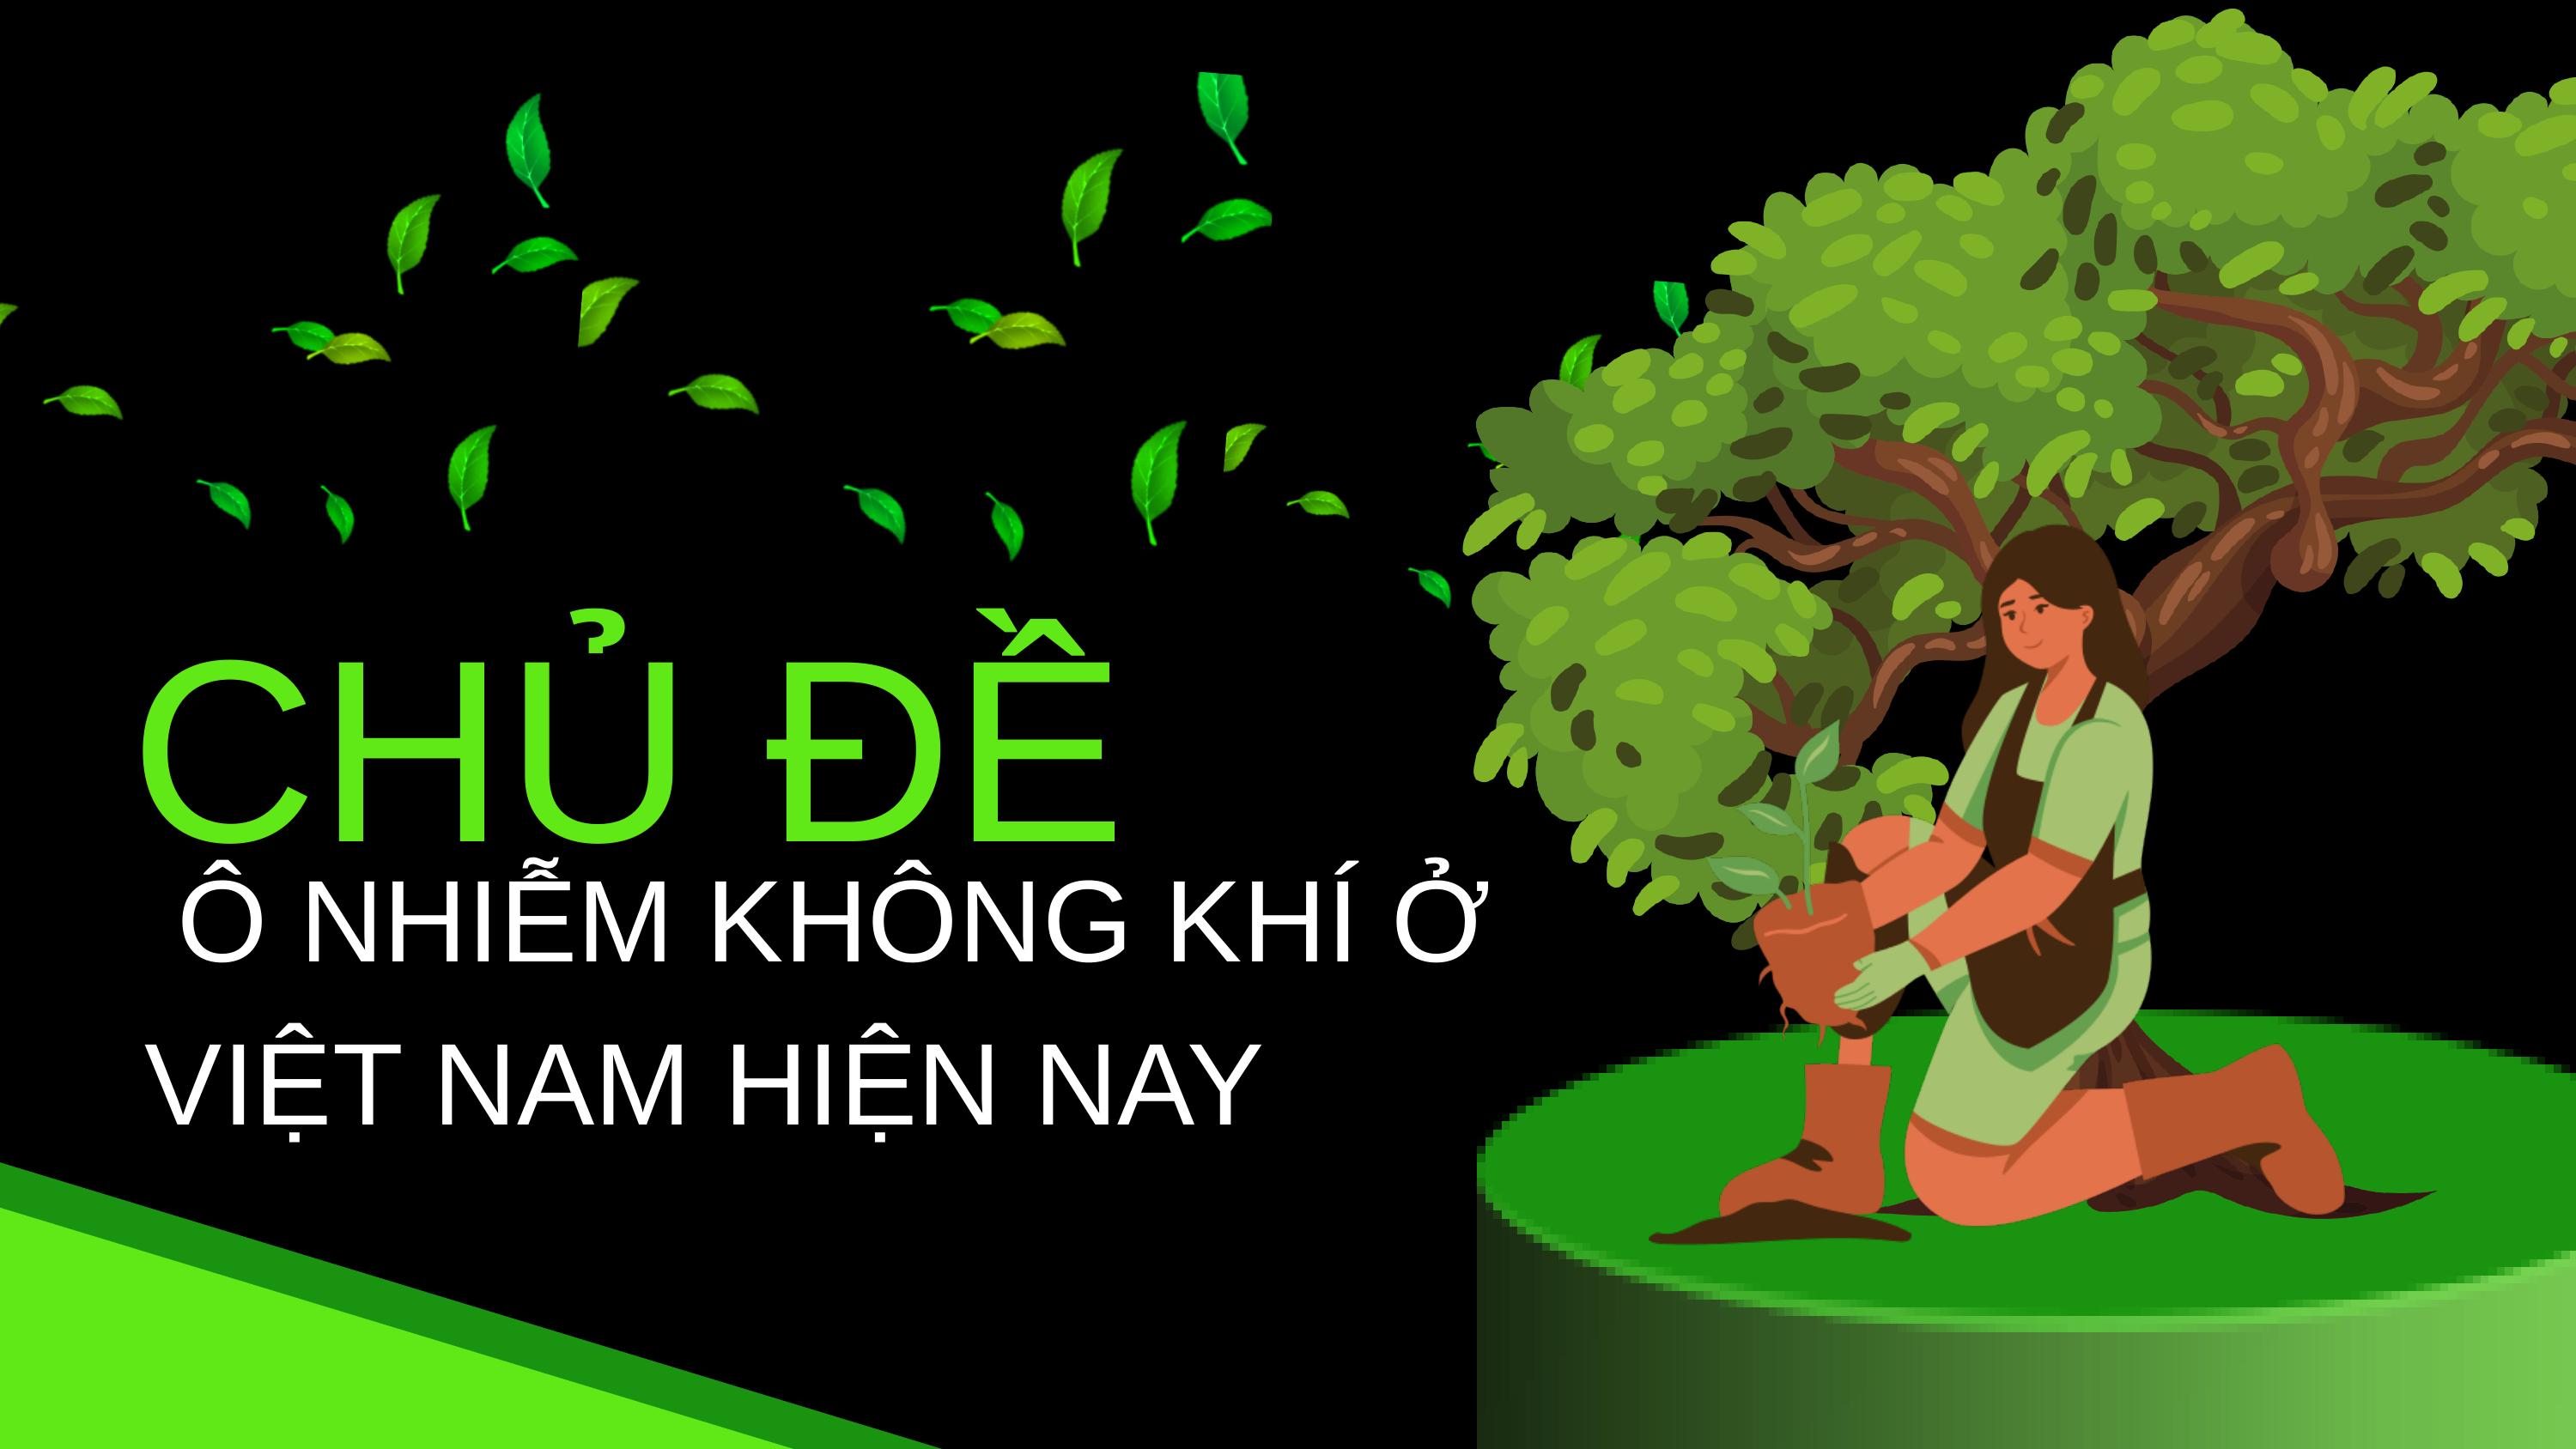

CHỦ ĐỀ
 Ô NHIỄM KHÔNG KHÍ Ở VIỆT NAM HIỆN NAY